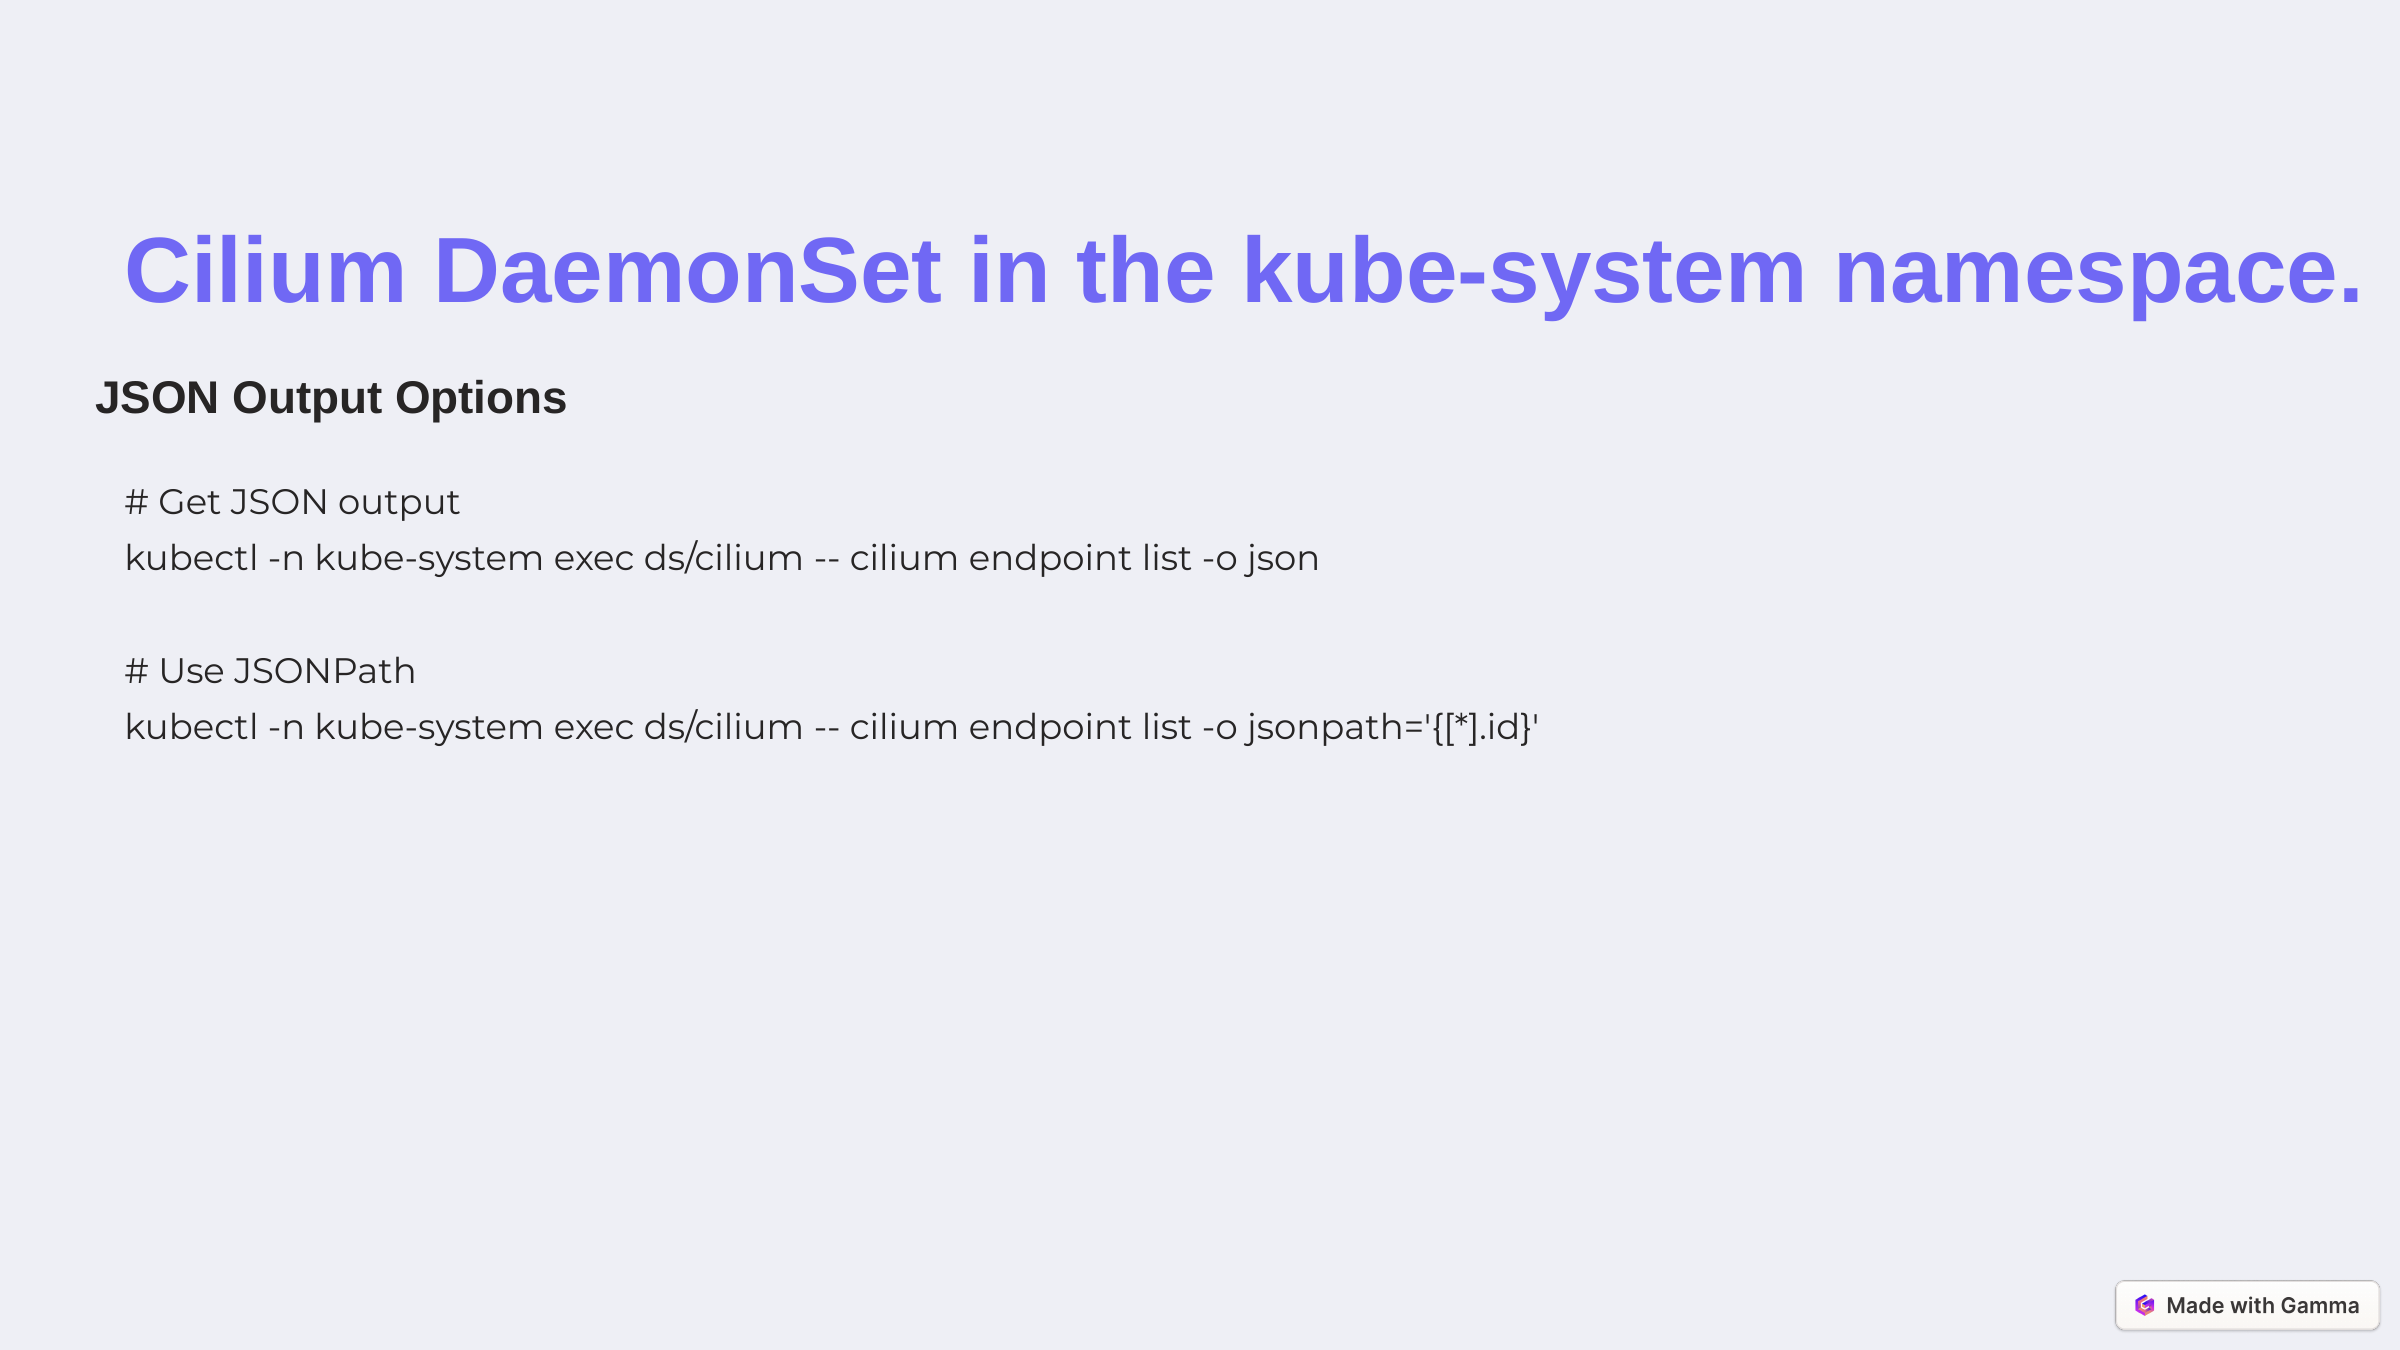

Cilium DaemonSet in the kube-system namespace.
JSON Output Options
# Get JSON output
kubectl -n kube-system exec ds/cilium -- cilium endpoint list -o json

# Use JSONPath
kubectl -n kube-system exec ds/cilium -- cilium endpoint list -o jsonpath='{[*].id}'